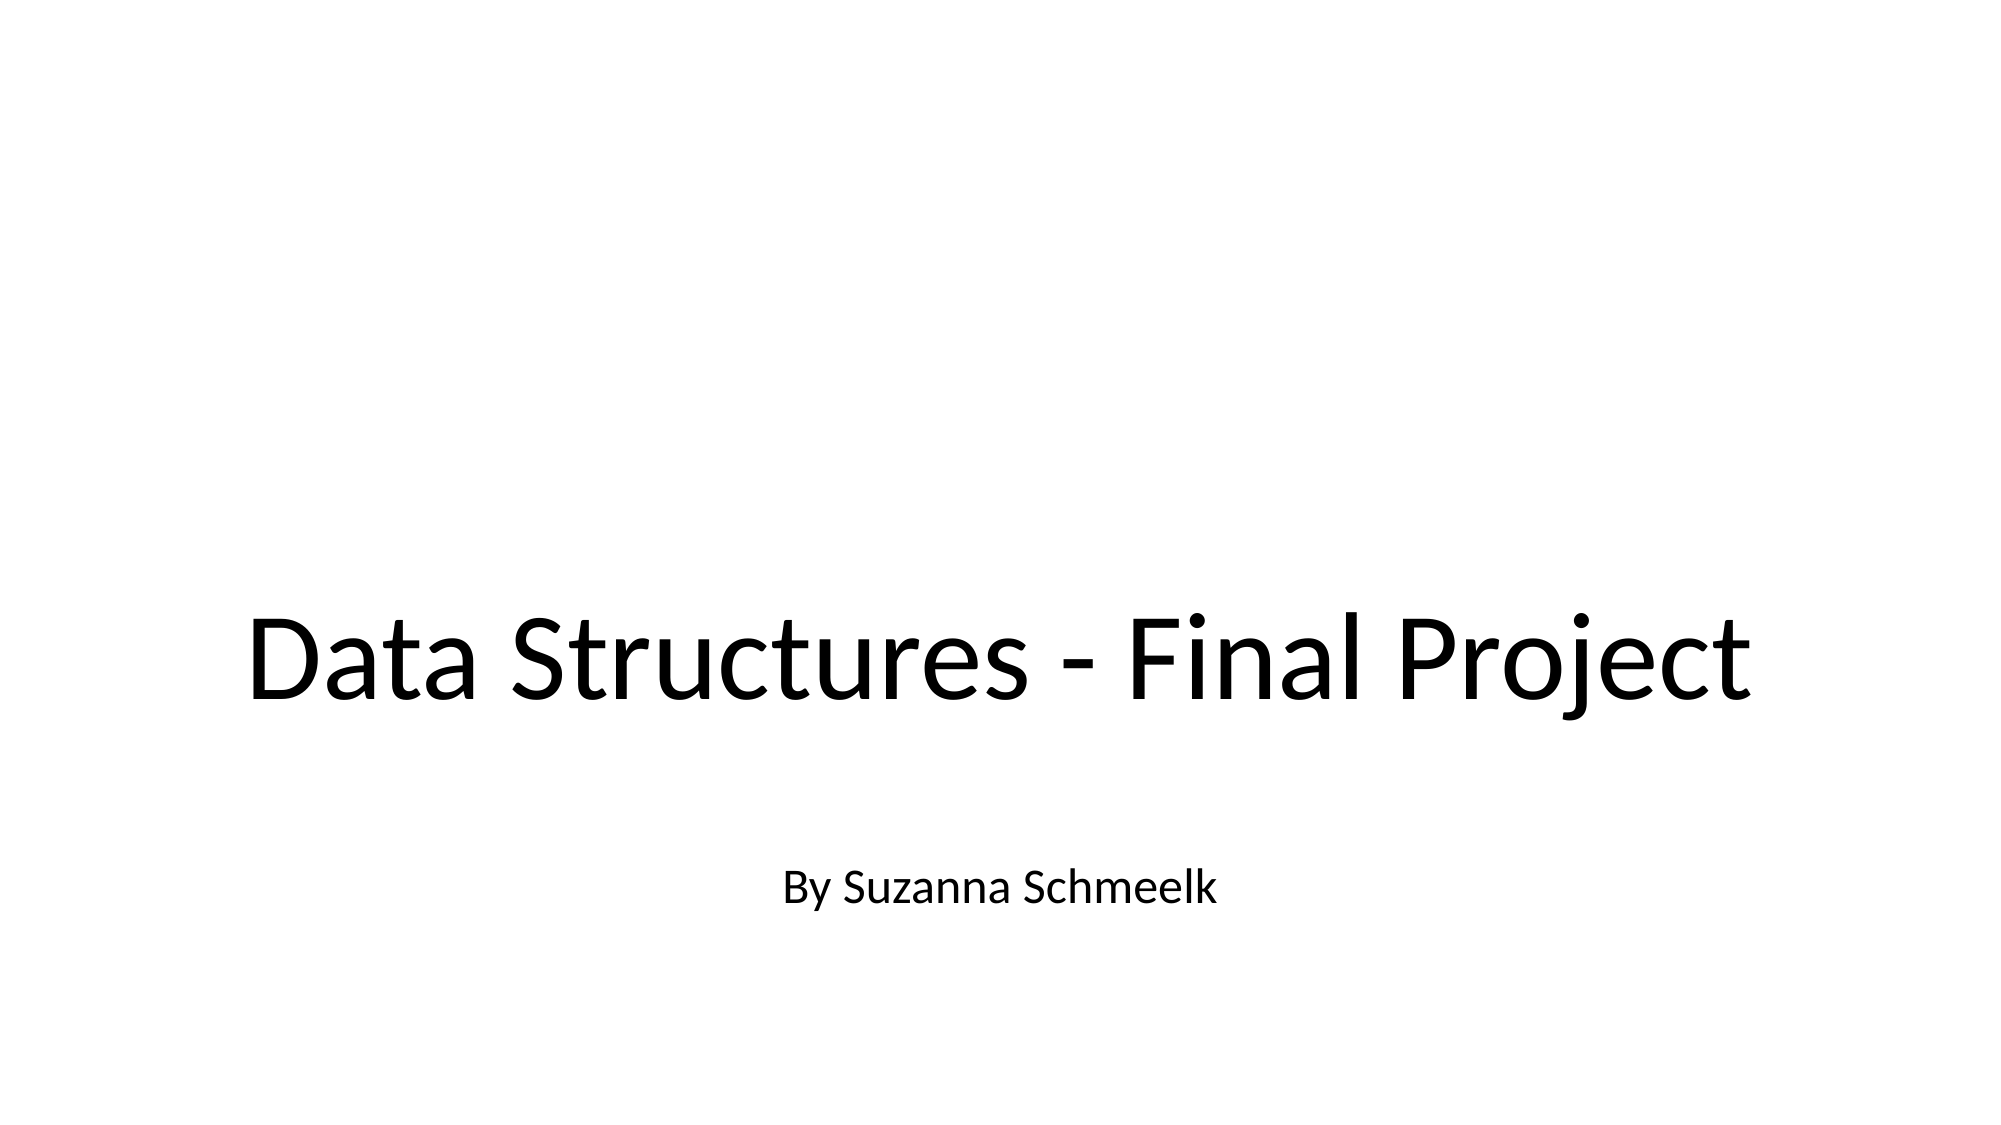

# Data Structures - Final Project
By Suzanna Schmeelk